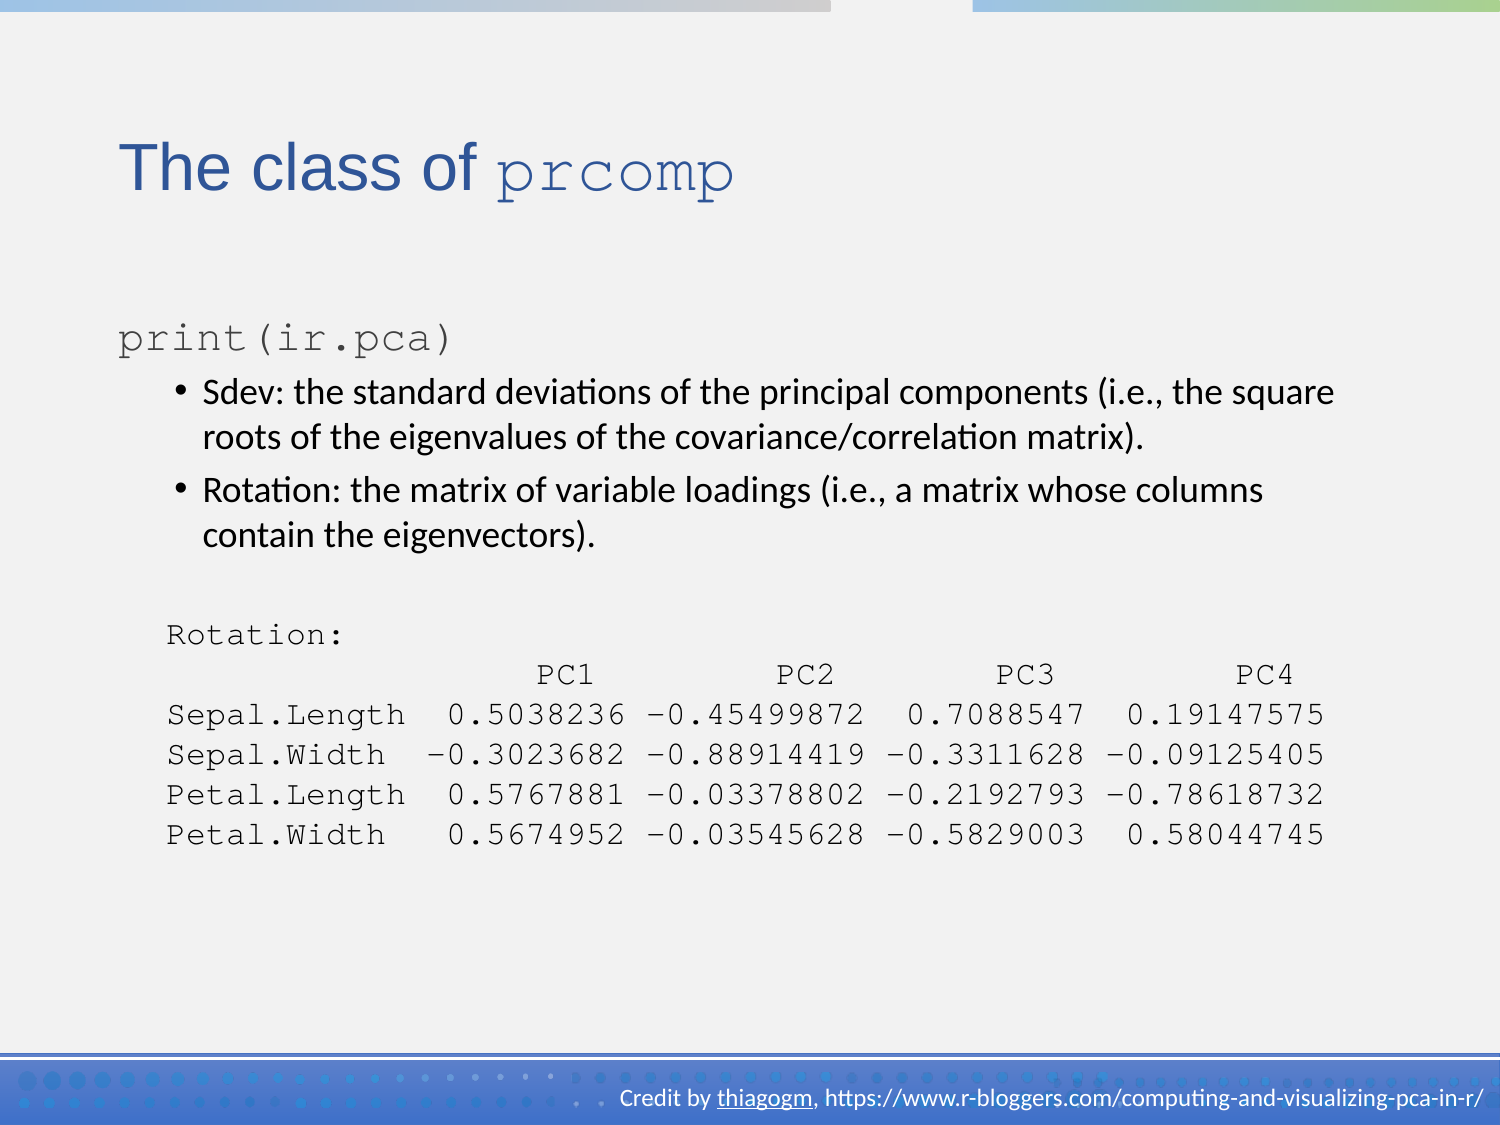

# The class of prcomp
print(ir.pca)
Sdev: the standard deviations of the principal components (i.e., the square roots of the eigenvalues of the covariance/correlation matrix).
Rotation: the matrix of variable loadings (i.e., a matrix whose columns contain the eigenvectors).
Rotation:
	           PC1         PC2        PC3         PC4
Sepal.Length  0.5038236 -0.45499872  0.7088547  0.19147575
Sepal.Width  -0.3023682 -0.88914419 -0.3311628 -0.09125405
Petal.Length  0.5767881 -0.03378802 -0.2192793 -0.78618732
Petal.Width   0.5674952 -0.03545628 -0.5829003  0.58044745
Credit by thiagogm, https://www.r-bloggers.com/computing-and-visualizing-pca-in-r/